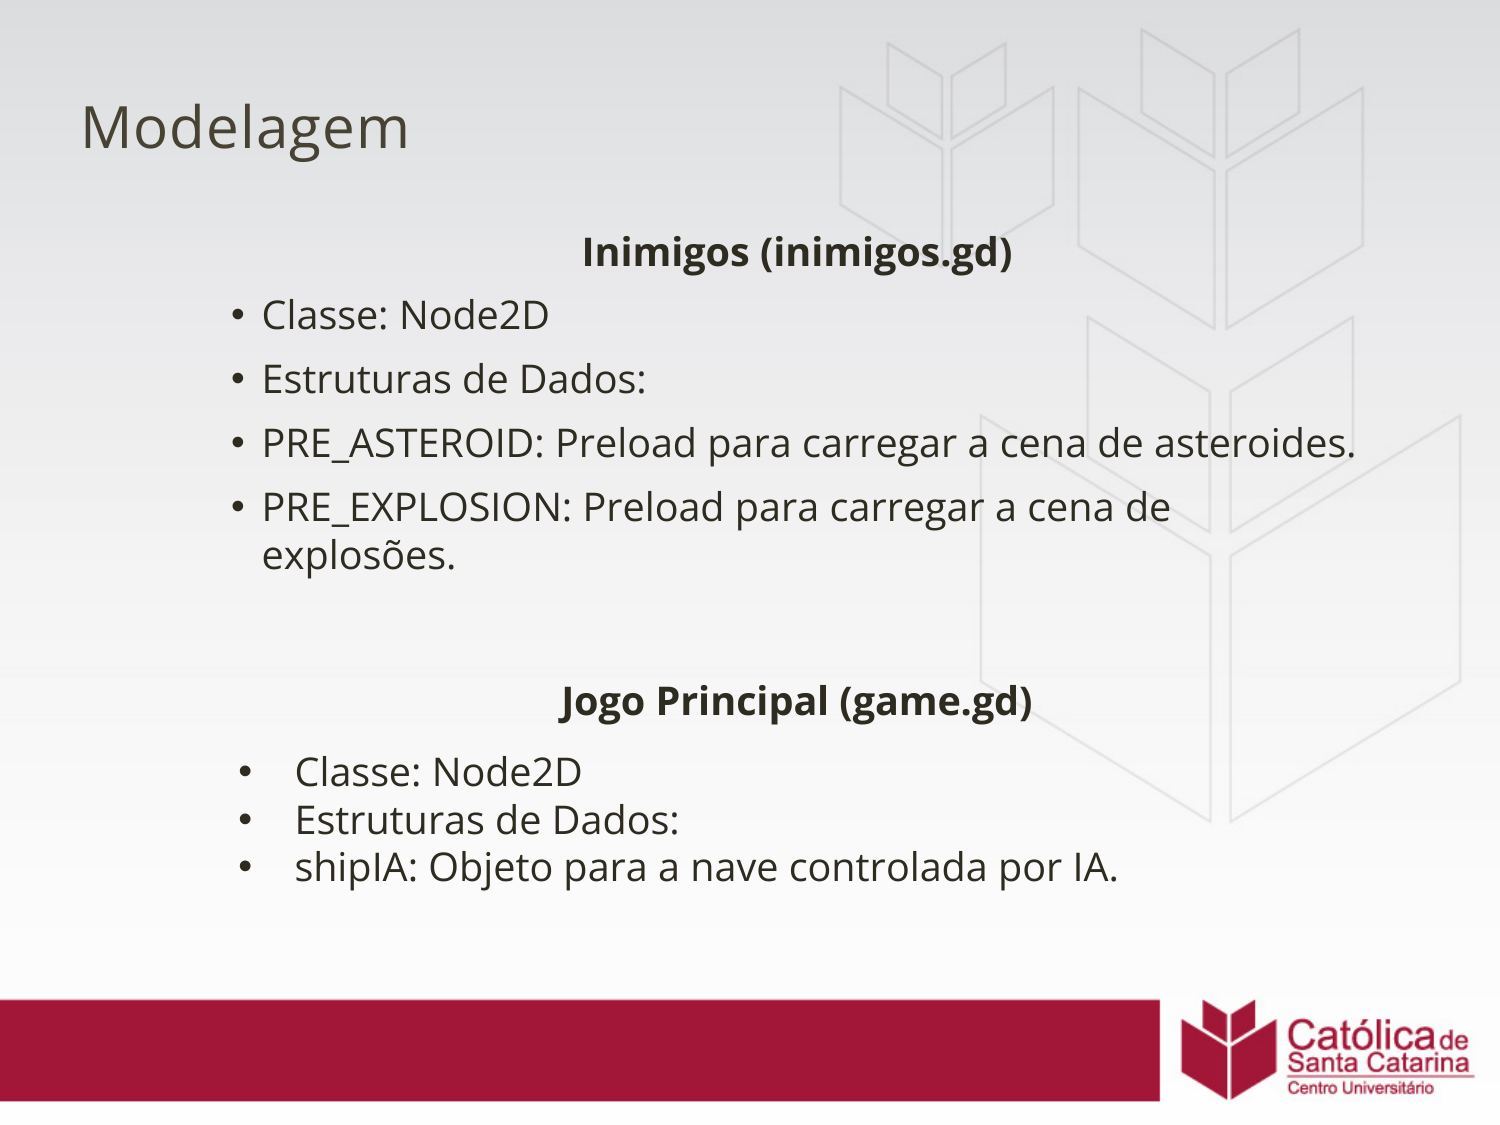

# Modelagem
Inimigos (inimigos.gd)
Classe: Node2D
Estruturas de Dados:
PRE_ASTEROID: Preload para carregar a cena de asteroides.
PRE_EXPLOSION: Preload para carregar a cena de explosões.
Jogo Principal (game.gd)
Classe: Node2D
Estruturas de Dados:
shipIA: Objeto para a nave controlada por IA.